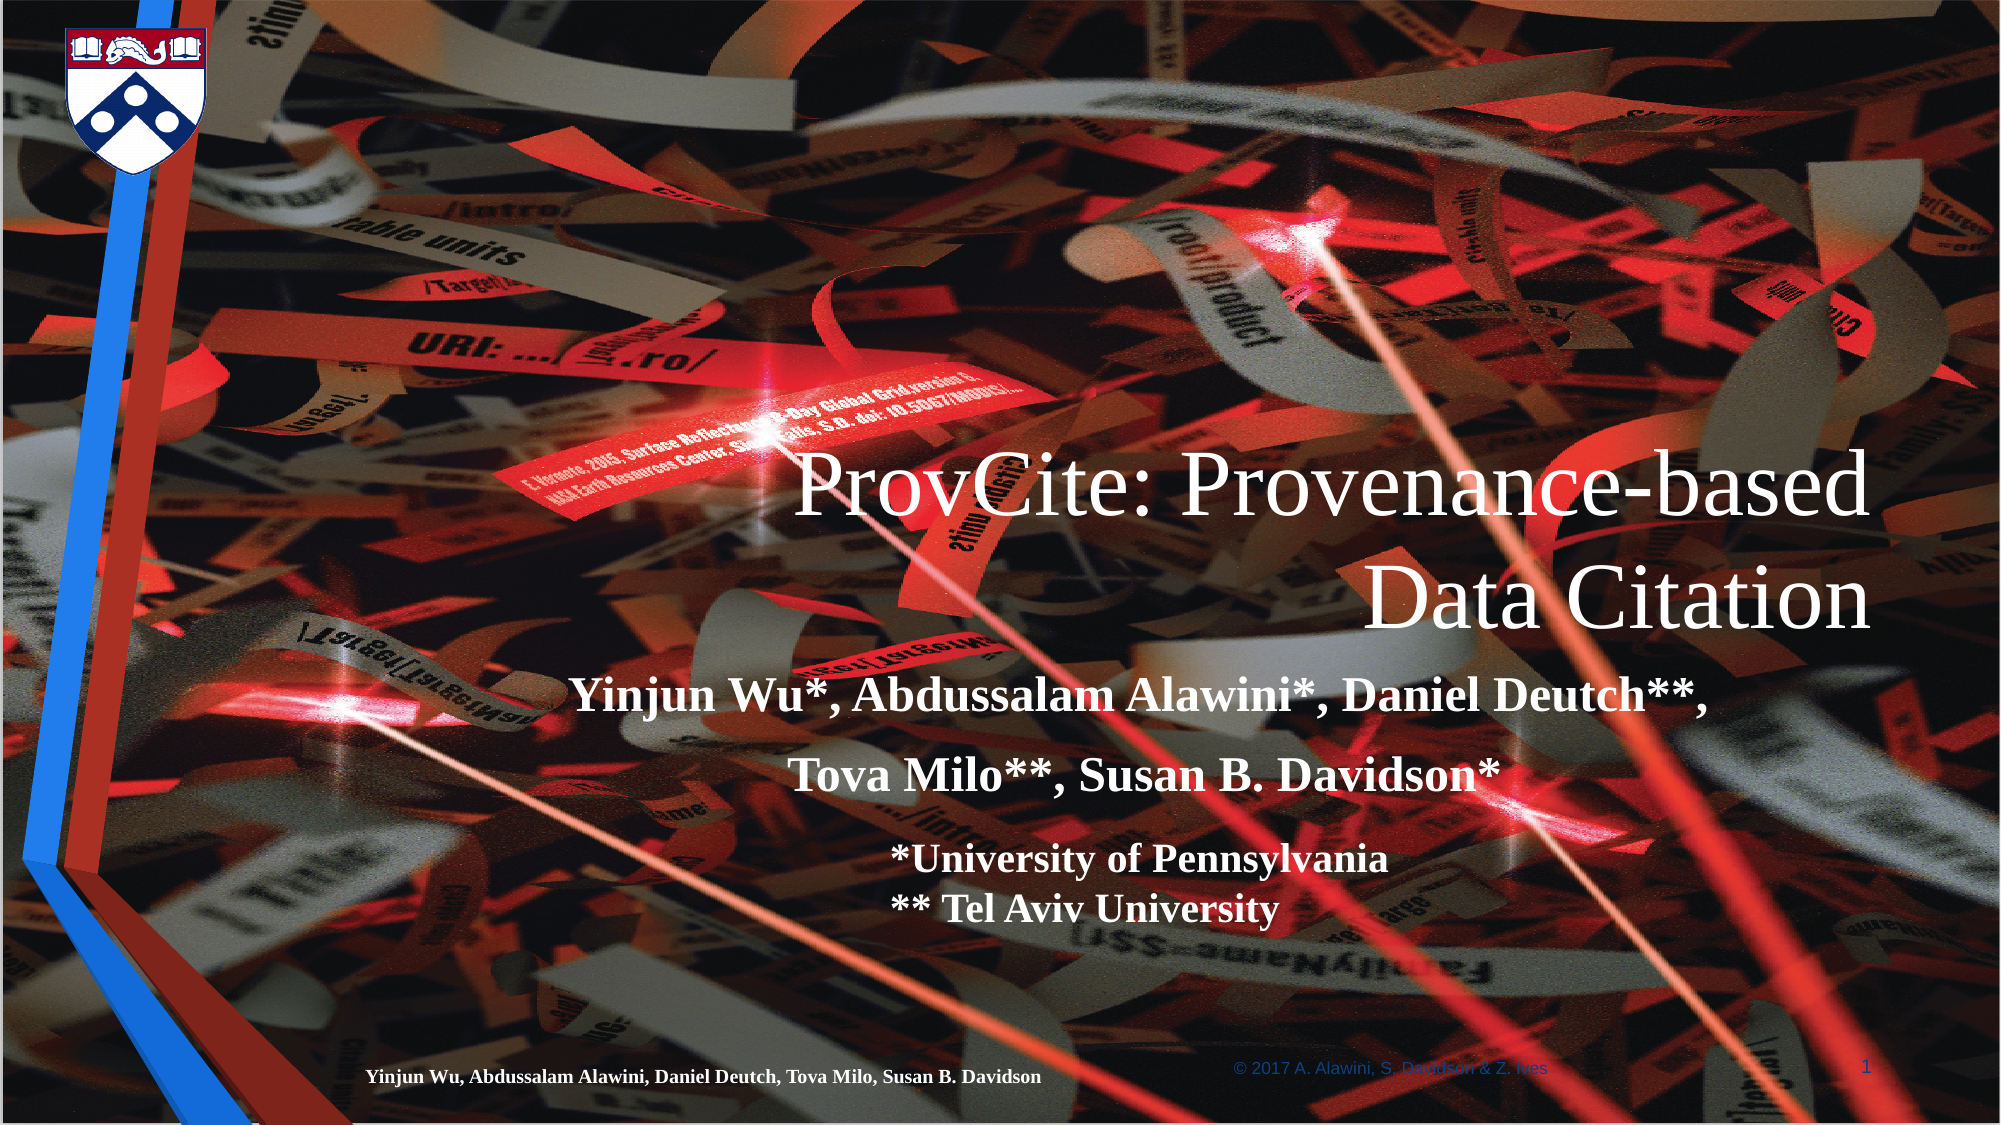

# ProvCite: Provenance-based Data Citation
Yinjun Wu*, Abdussalam Alawini*, Daniel Deutch**,
Tova Milo**, Susan B. Davidson*
*University of Pennsylvania
** Tel Aviv University
1